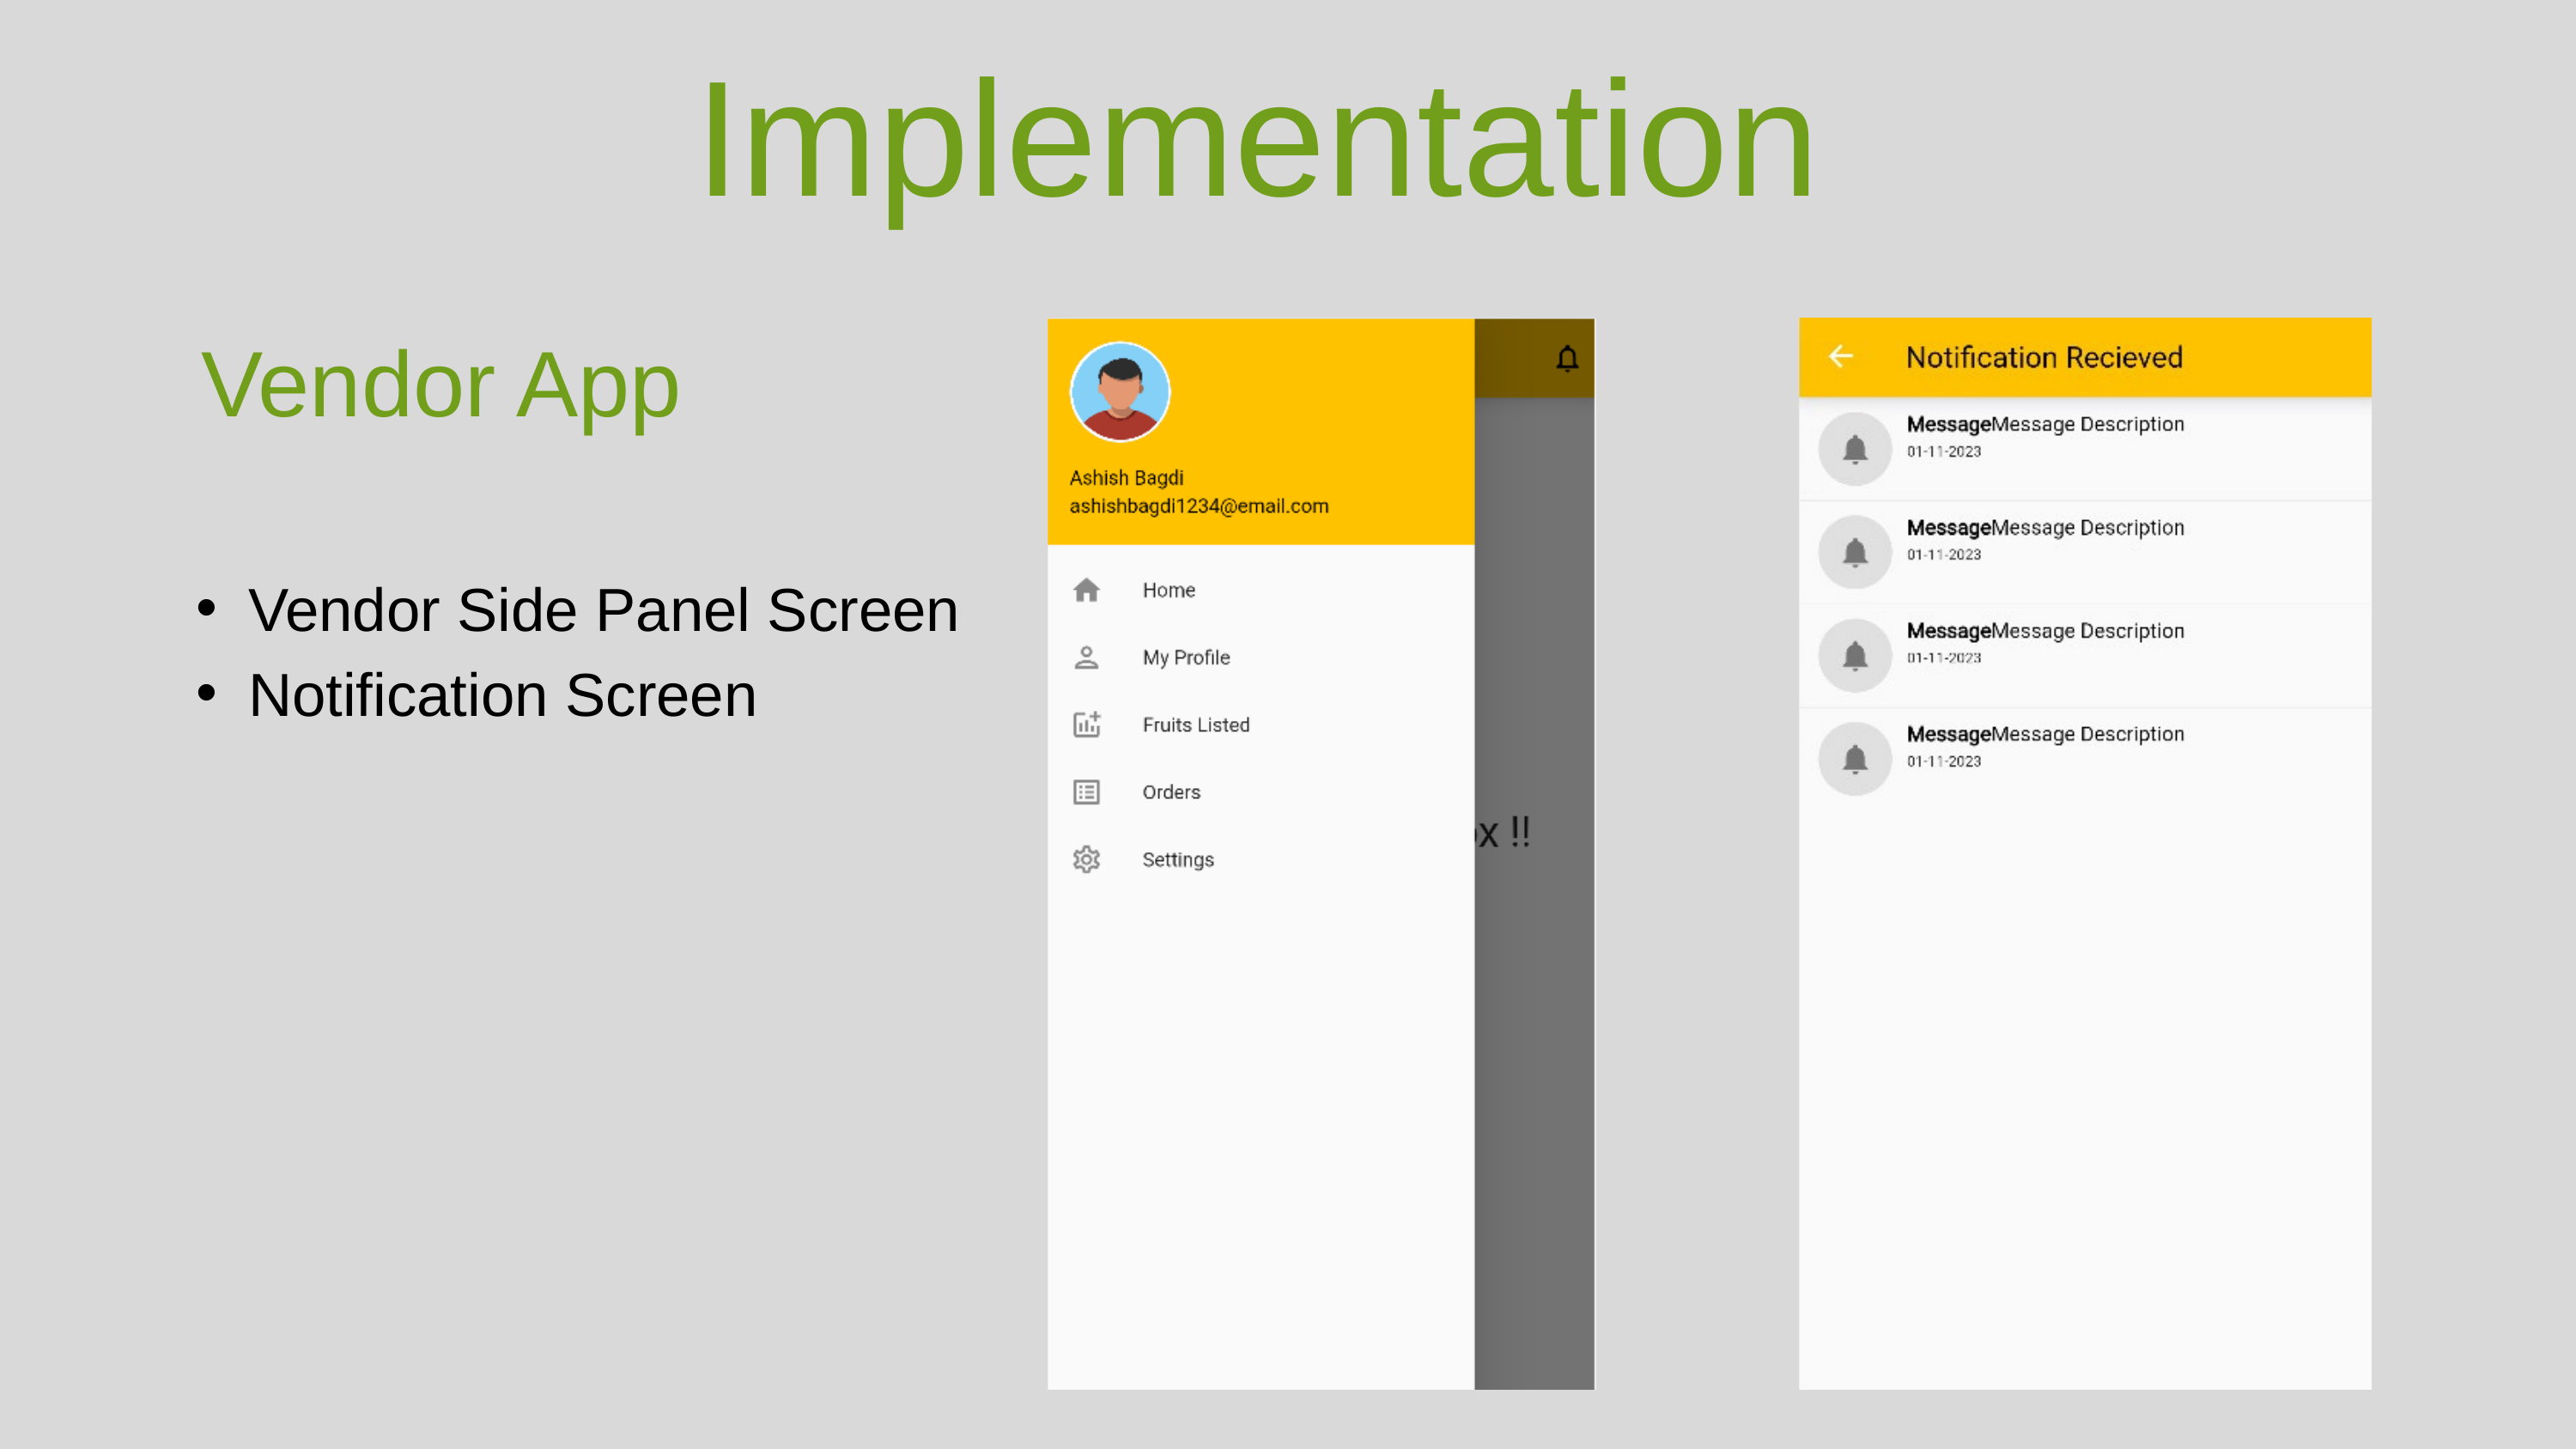

Implementation
Vendor App

Vendor Side Panel Screen
Notification Screen